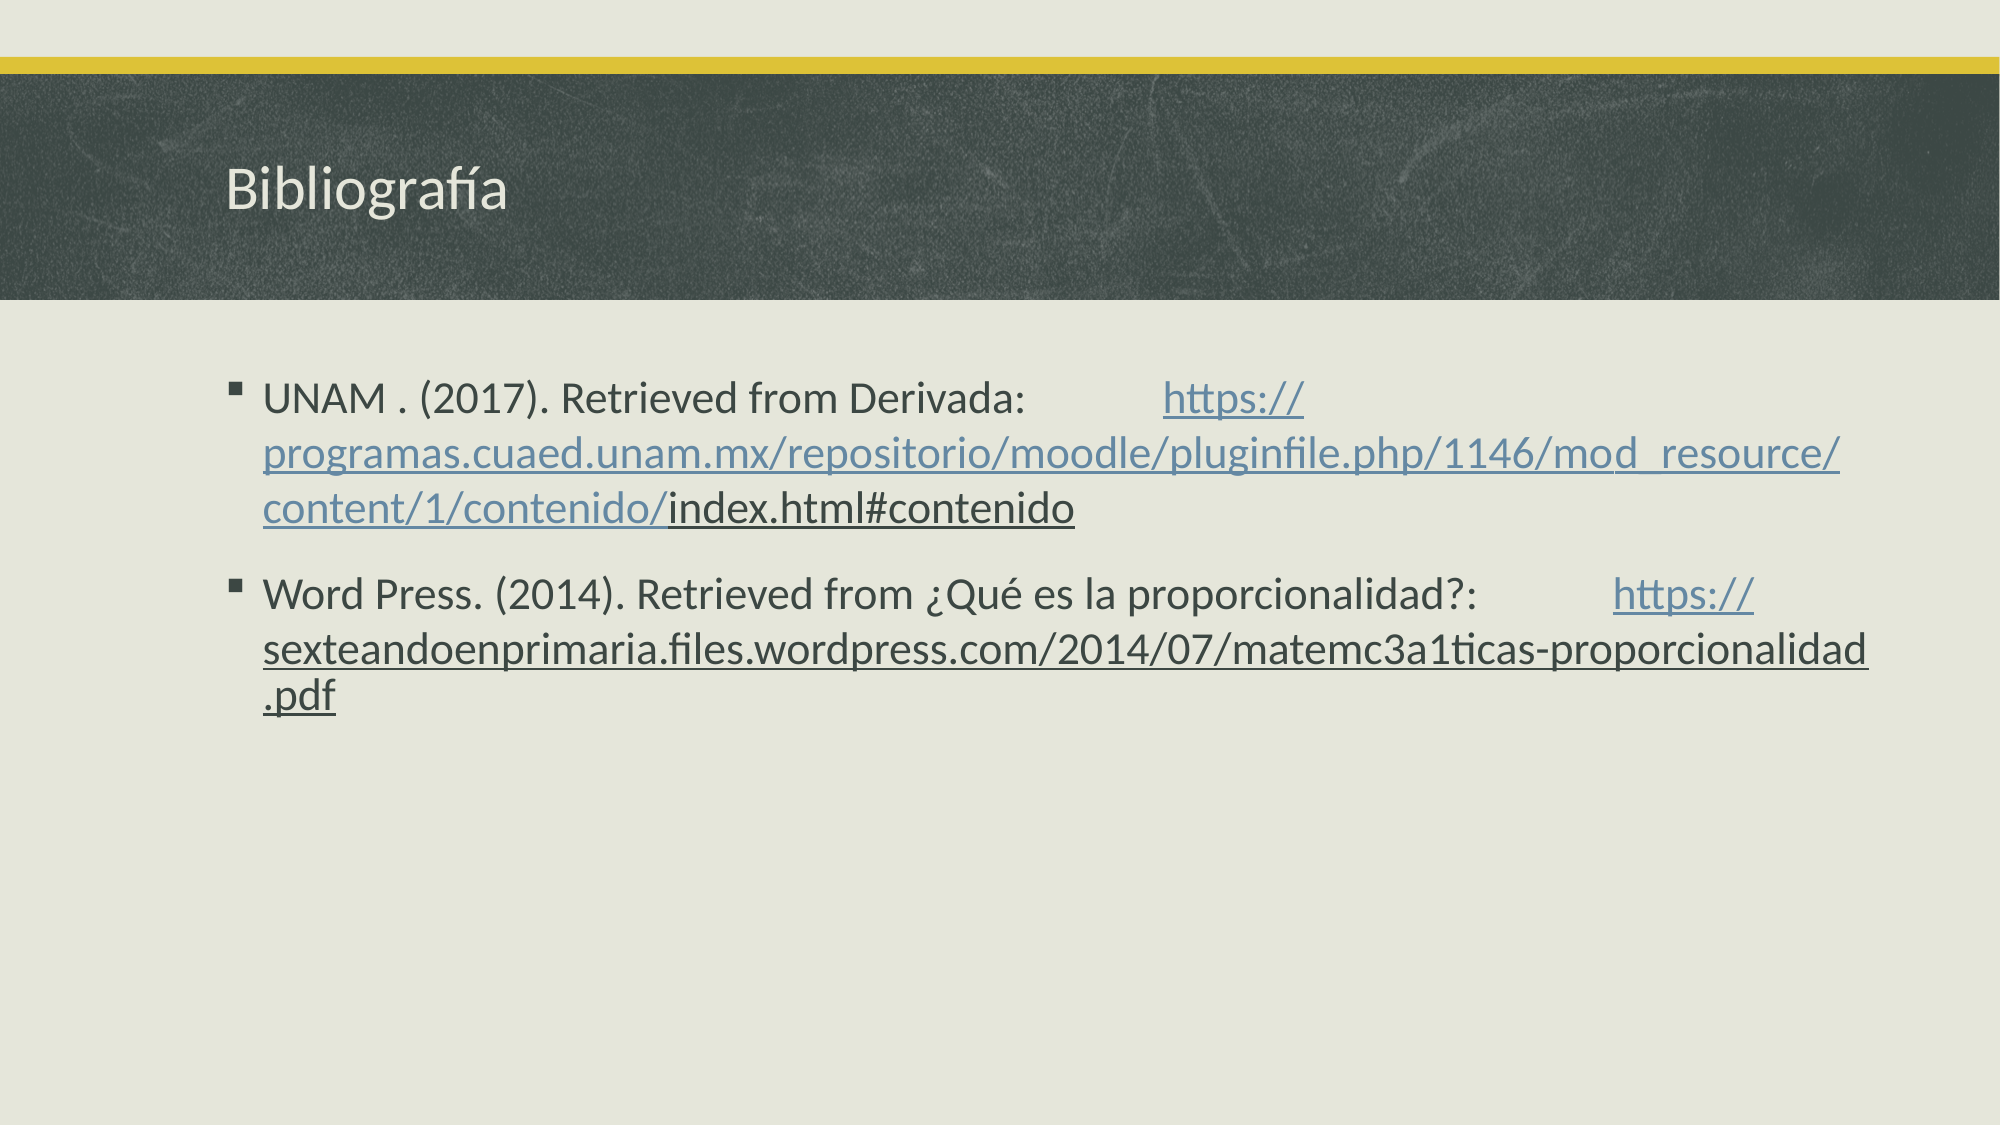

# Bibliografía
UNAM . (2017). Retrieved from Derivada: 	https://programas.cuaed.unam.mx/repositorio/moodle/pluginfile.php/1146/mo	d_resource/content/1/contenido/index.html#contenido
Word Press. (2014). Retrieved from ¿Qué es la proporcionalidad?: 	https://sexteandoenprimaria.files.wordpress.com/2014/07/matemc3a1ticas-	proporcionalidad.pdf